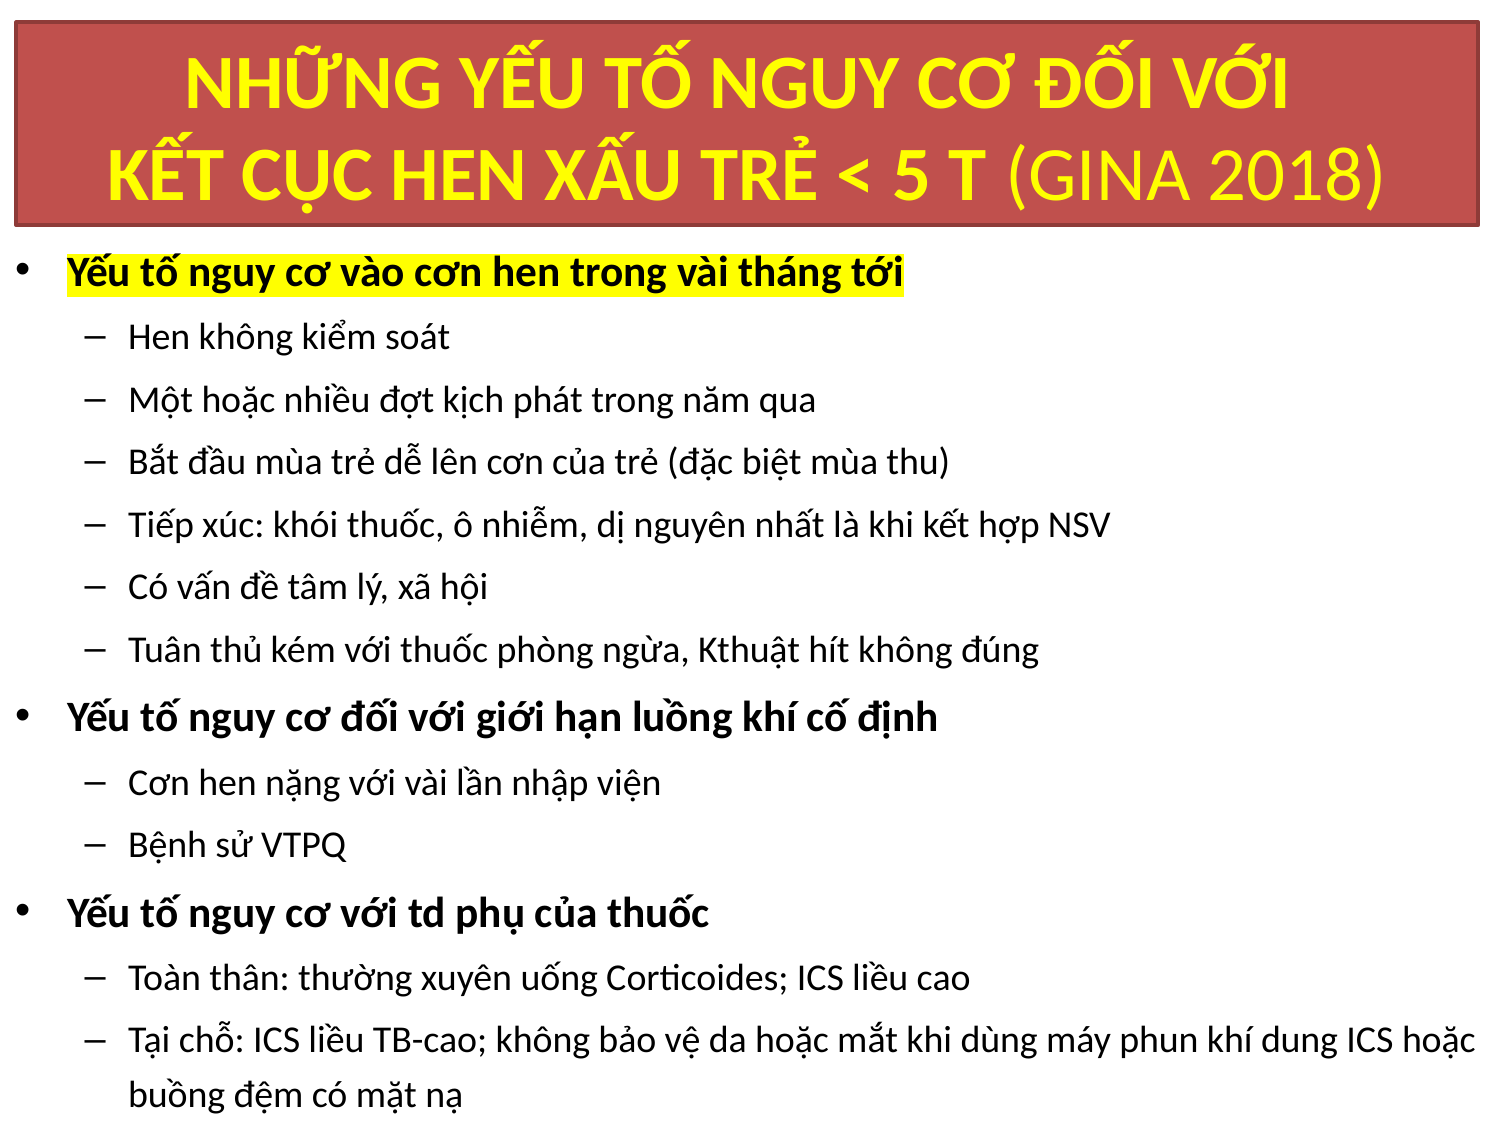

# NHỮNG YẾU TỐ NGUY CƠ ĐỐI VỚI KẾT CỤC HEN XẤU TRẺ < 5 T (GINA 2018)
Yếu tố nguy cơ vào cơn hen trong vài tháng tới
Hen không kiểm soát
Một hoặc nhiều đợt kịch phát trong năm qua
Bắt đầu mùa trẻ dễ lên cơn của trẻ (đặc biệt mùa thu)
Tiếp xúc: khói thuốc, ô nhiễm, dị nguyên nhất là khi kết hợp NSV
Có vấn đề tâm lý, xã hội
Tuân thủ kém với thuốc phòng ngừa, Kthuật hít không đúng
Yếu tố nguy cơ đối với giới hạn luồng khí cố định
Cơn hen nặng với vài lần nhập viện
Bệnh sử VTPQ
Yếu tố nguy cơ với td phụ của thuốc
Toàn thân: thường xuyên uống Corticoides; ICS liều cao
Tại chỗ: ICS liều TB-cao; không bảo vệ da hoặc mắt khi dùng máy phun khí dung ICS hoặc buồng đệm có mặt nạ